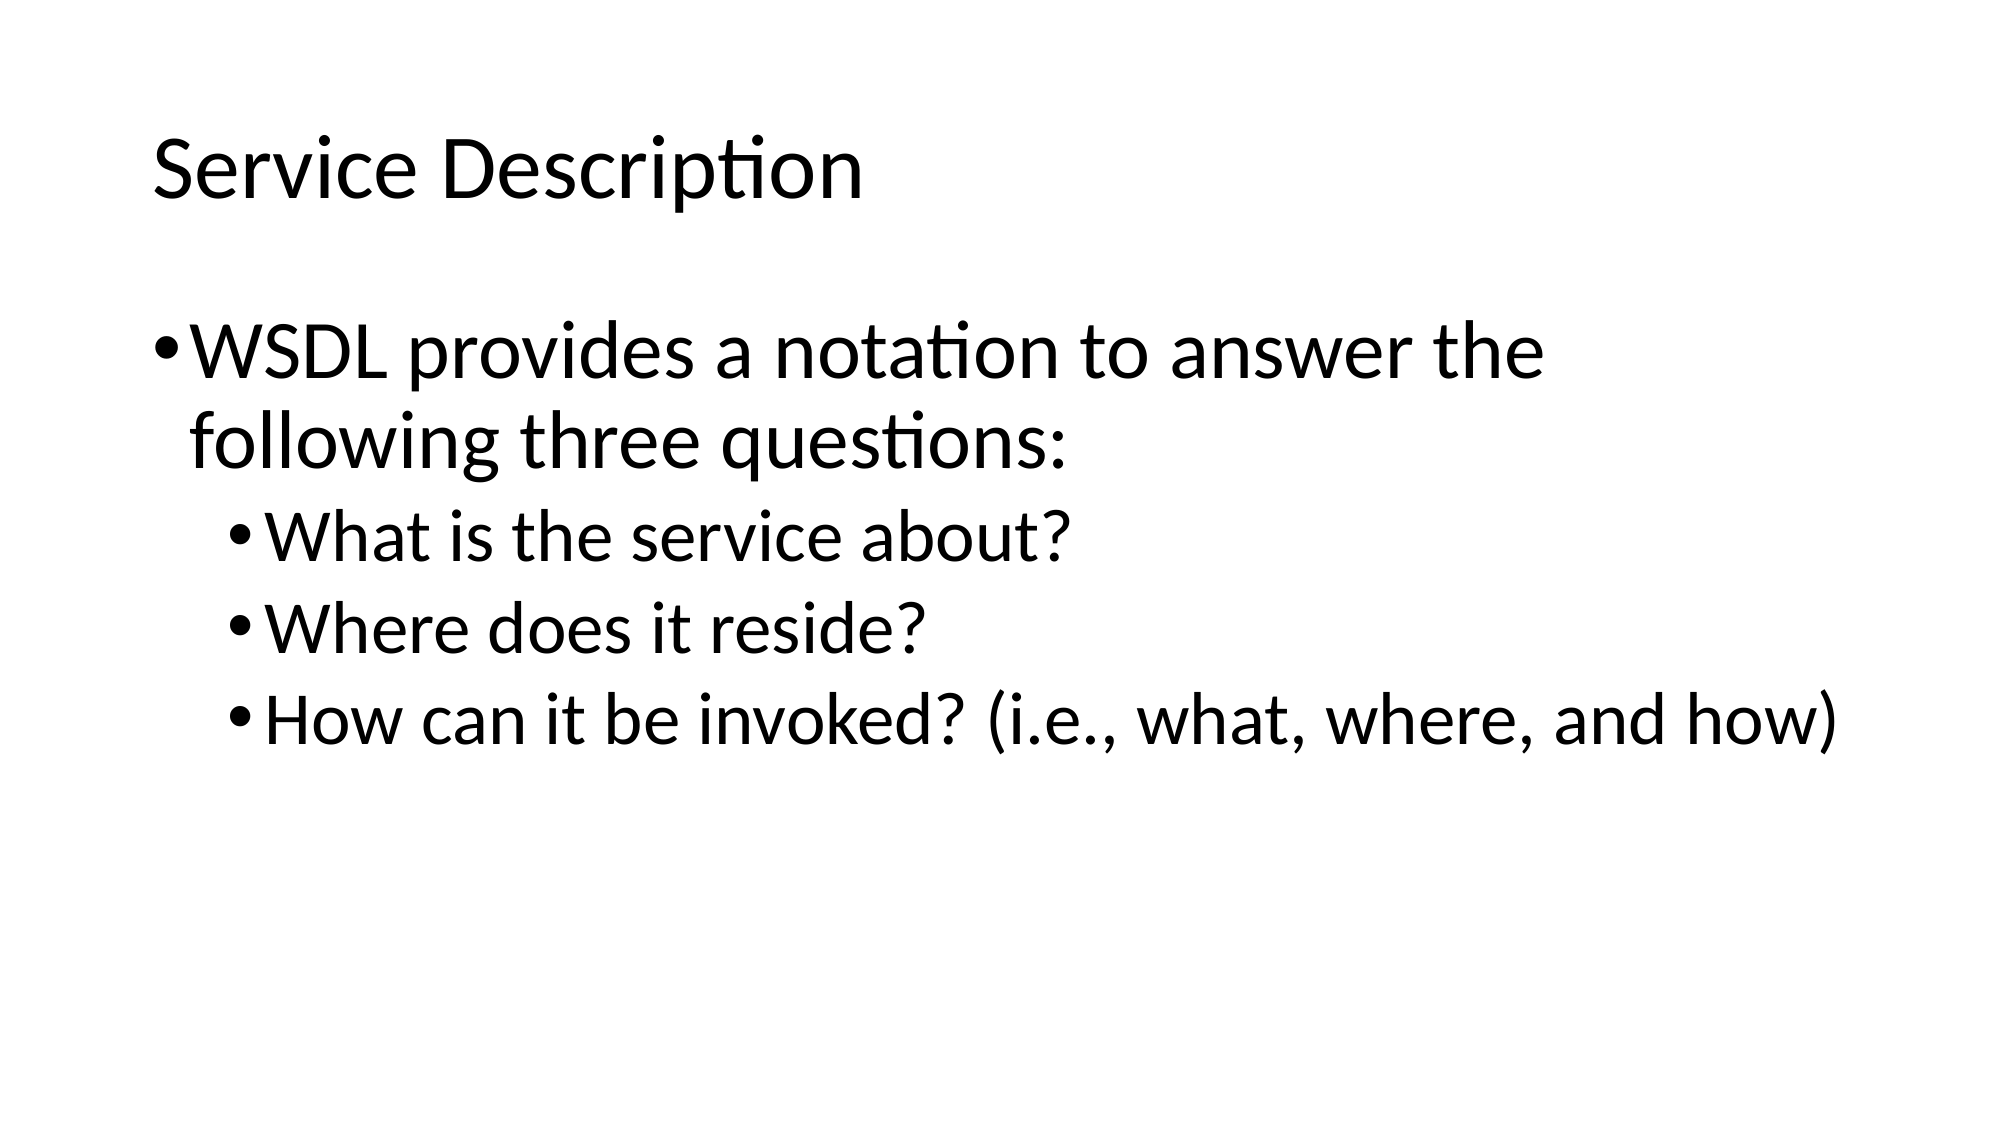

# Service Description
WSDL provides a notation to answer the following three questions:
What is the service about?
Where does it reside?
How can it be invoked? (i.e., what, where, and how)